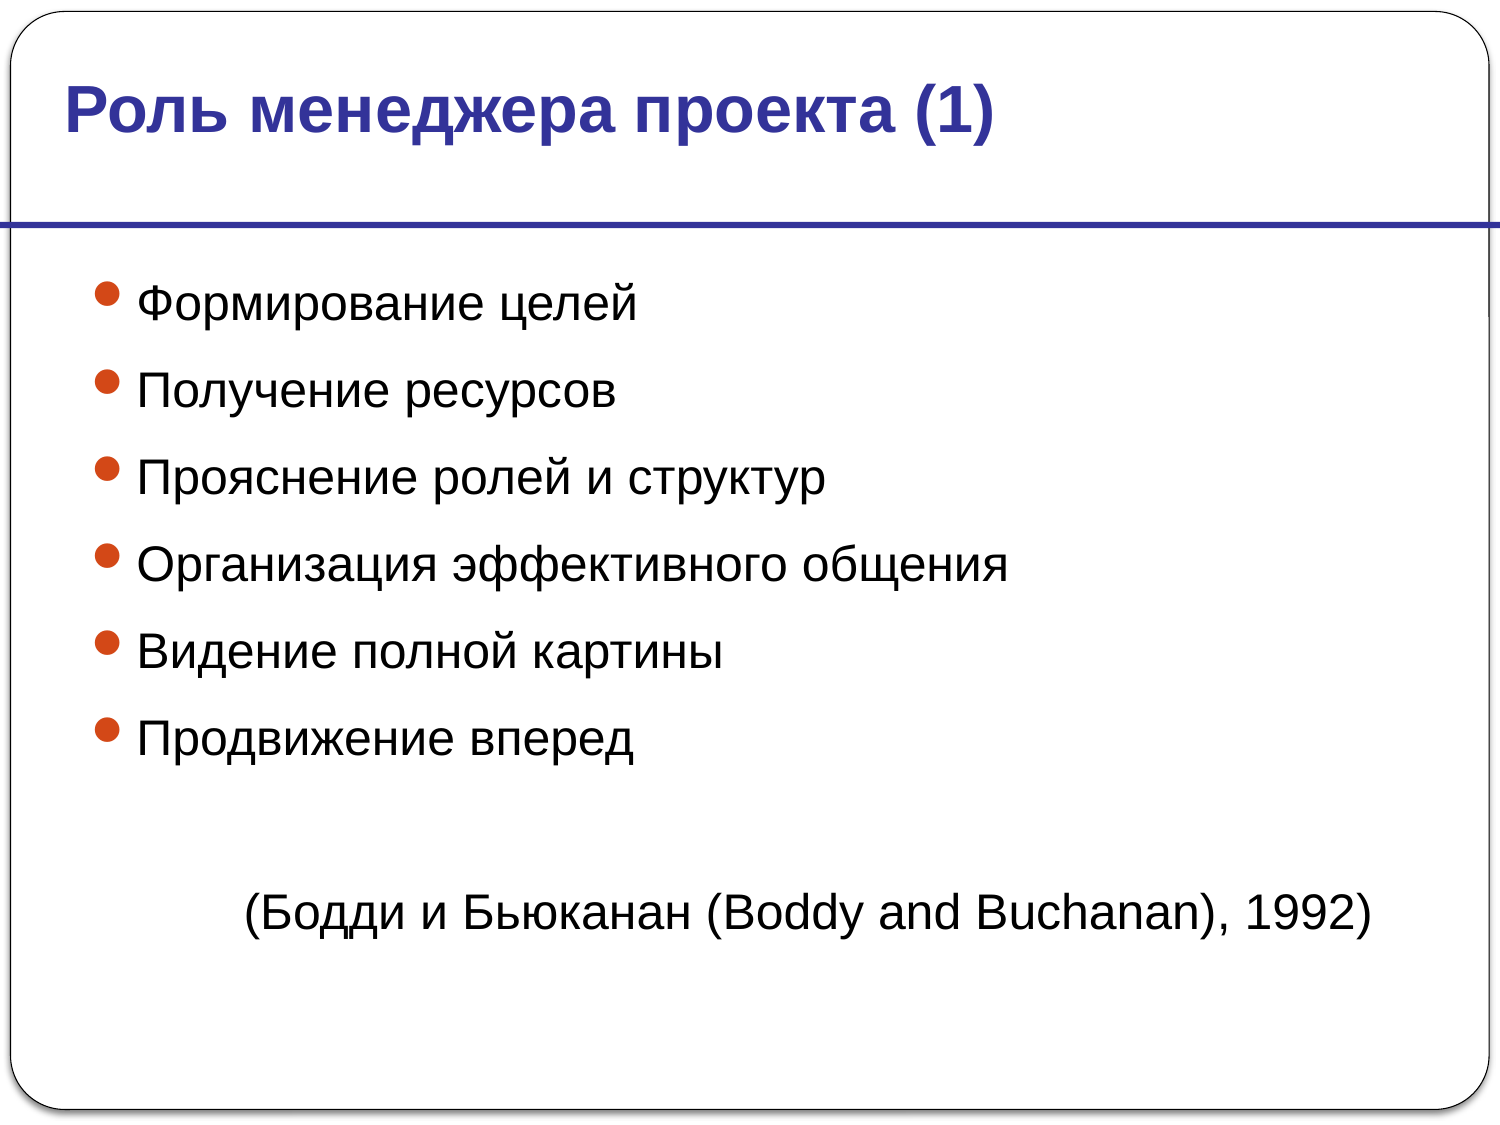

Роль менеджера проекта (1)

Формирование целей
Получение ресурсов
Прояснение ролей и структур
Организация эффективного общения
Видение полной картины
Продвижение вперед

(Бодди и Бьюканан (Boddy and Buchanan), 1992)